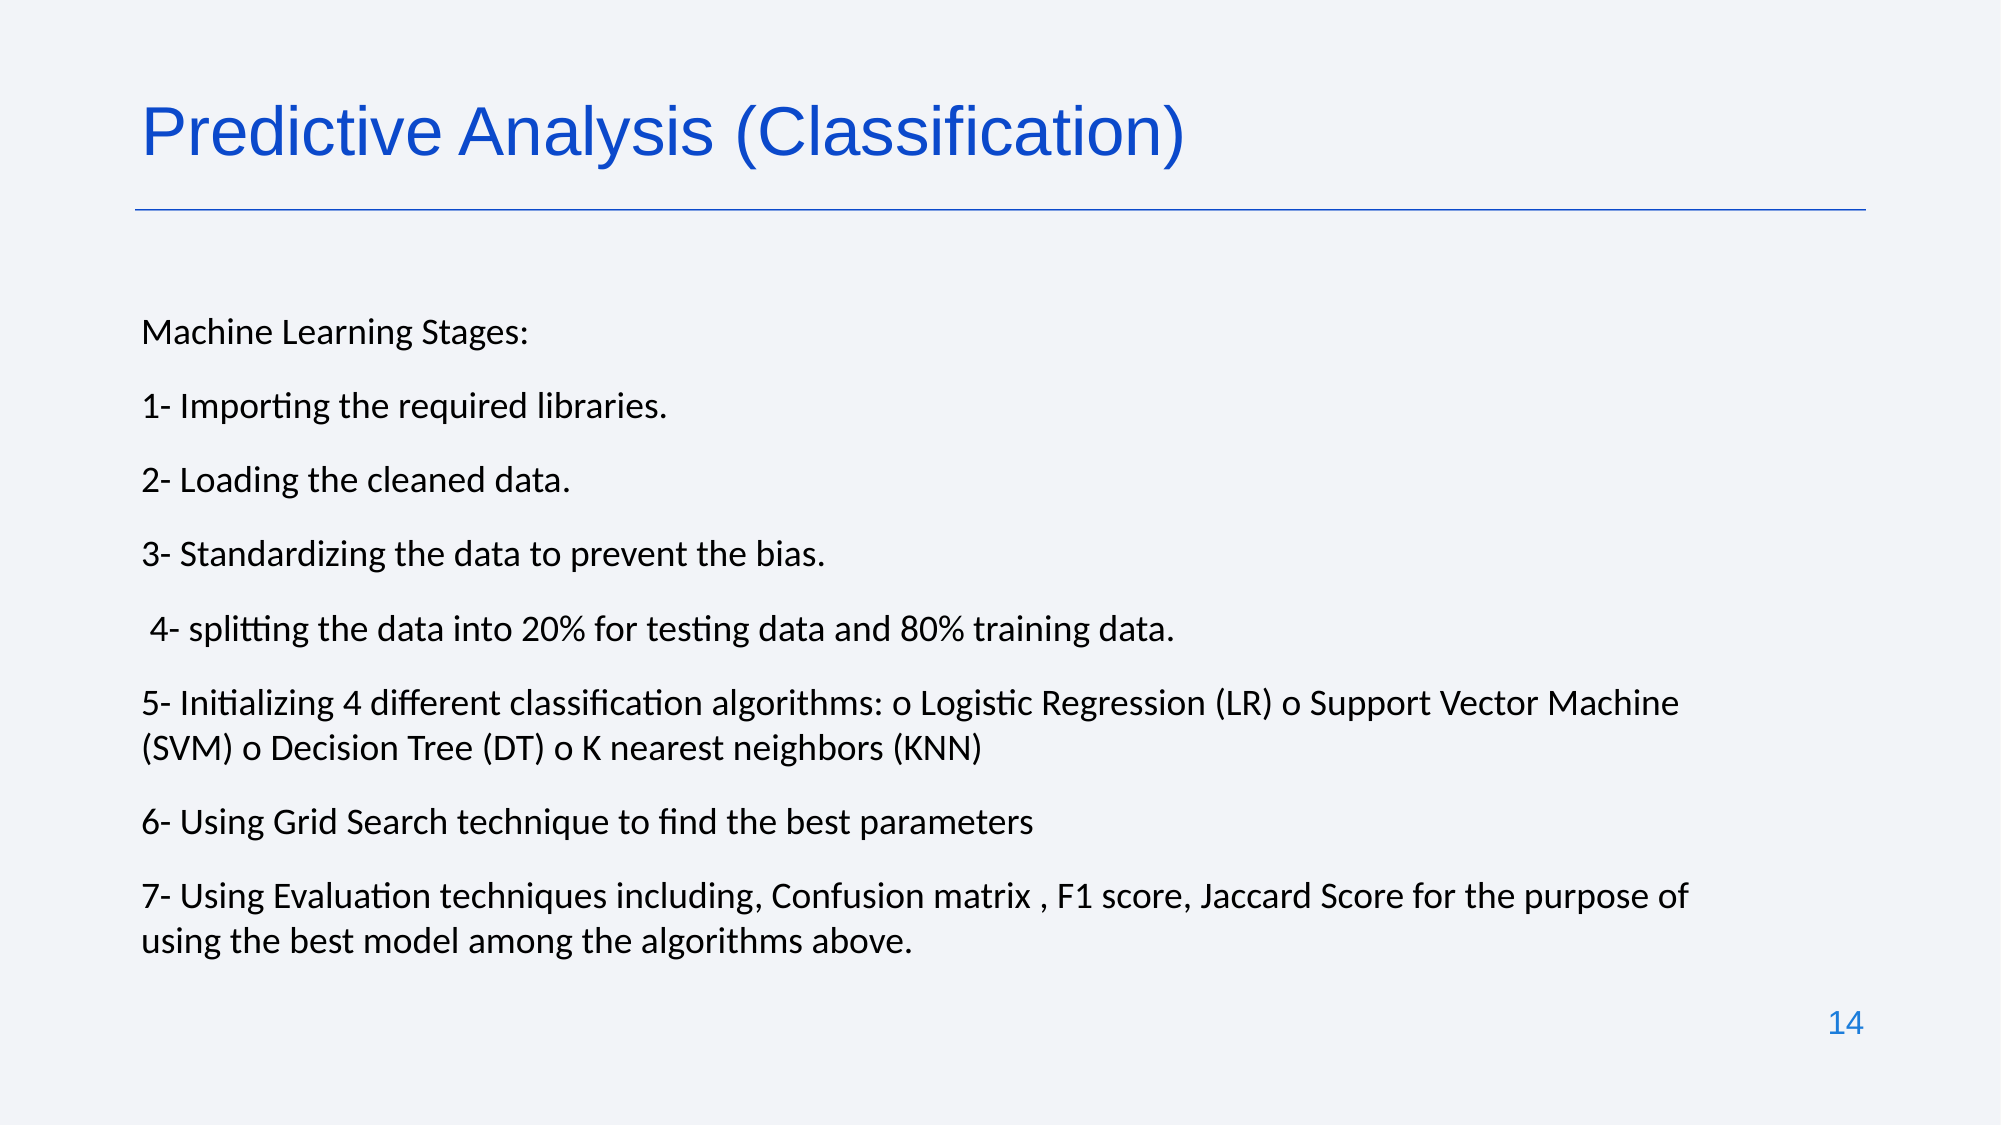

Predictive Analysis (Classification)
Machine Learning Stages:
1- Importing the required libraries.
2- Loading the cleaned data.
3- Standardizing the data to prevent the bias.
 4- splitting the data into 20% for testing data and 80% training data.
5- Initializing 4 different classification algorithms: o Logistic Regression (LR) o Support Vector Machine (SVM) o Decision Tree (DT) o K nearest neighbors (KNN)
6- Using Grid Search technique to find the best parameters
7- Using Evaluation techniques including, Confusion matrix , F1 score, Jaccard Score for the purpose of using the best model among the algorithms above.
14